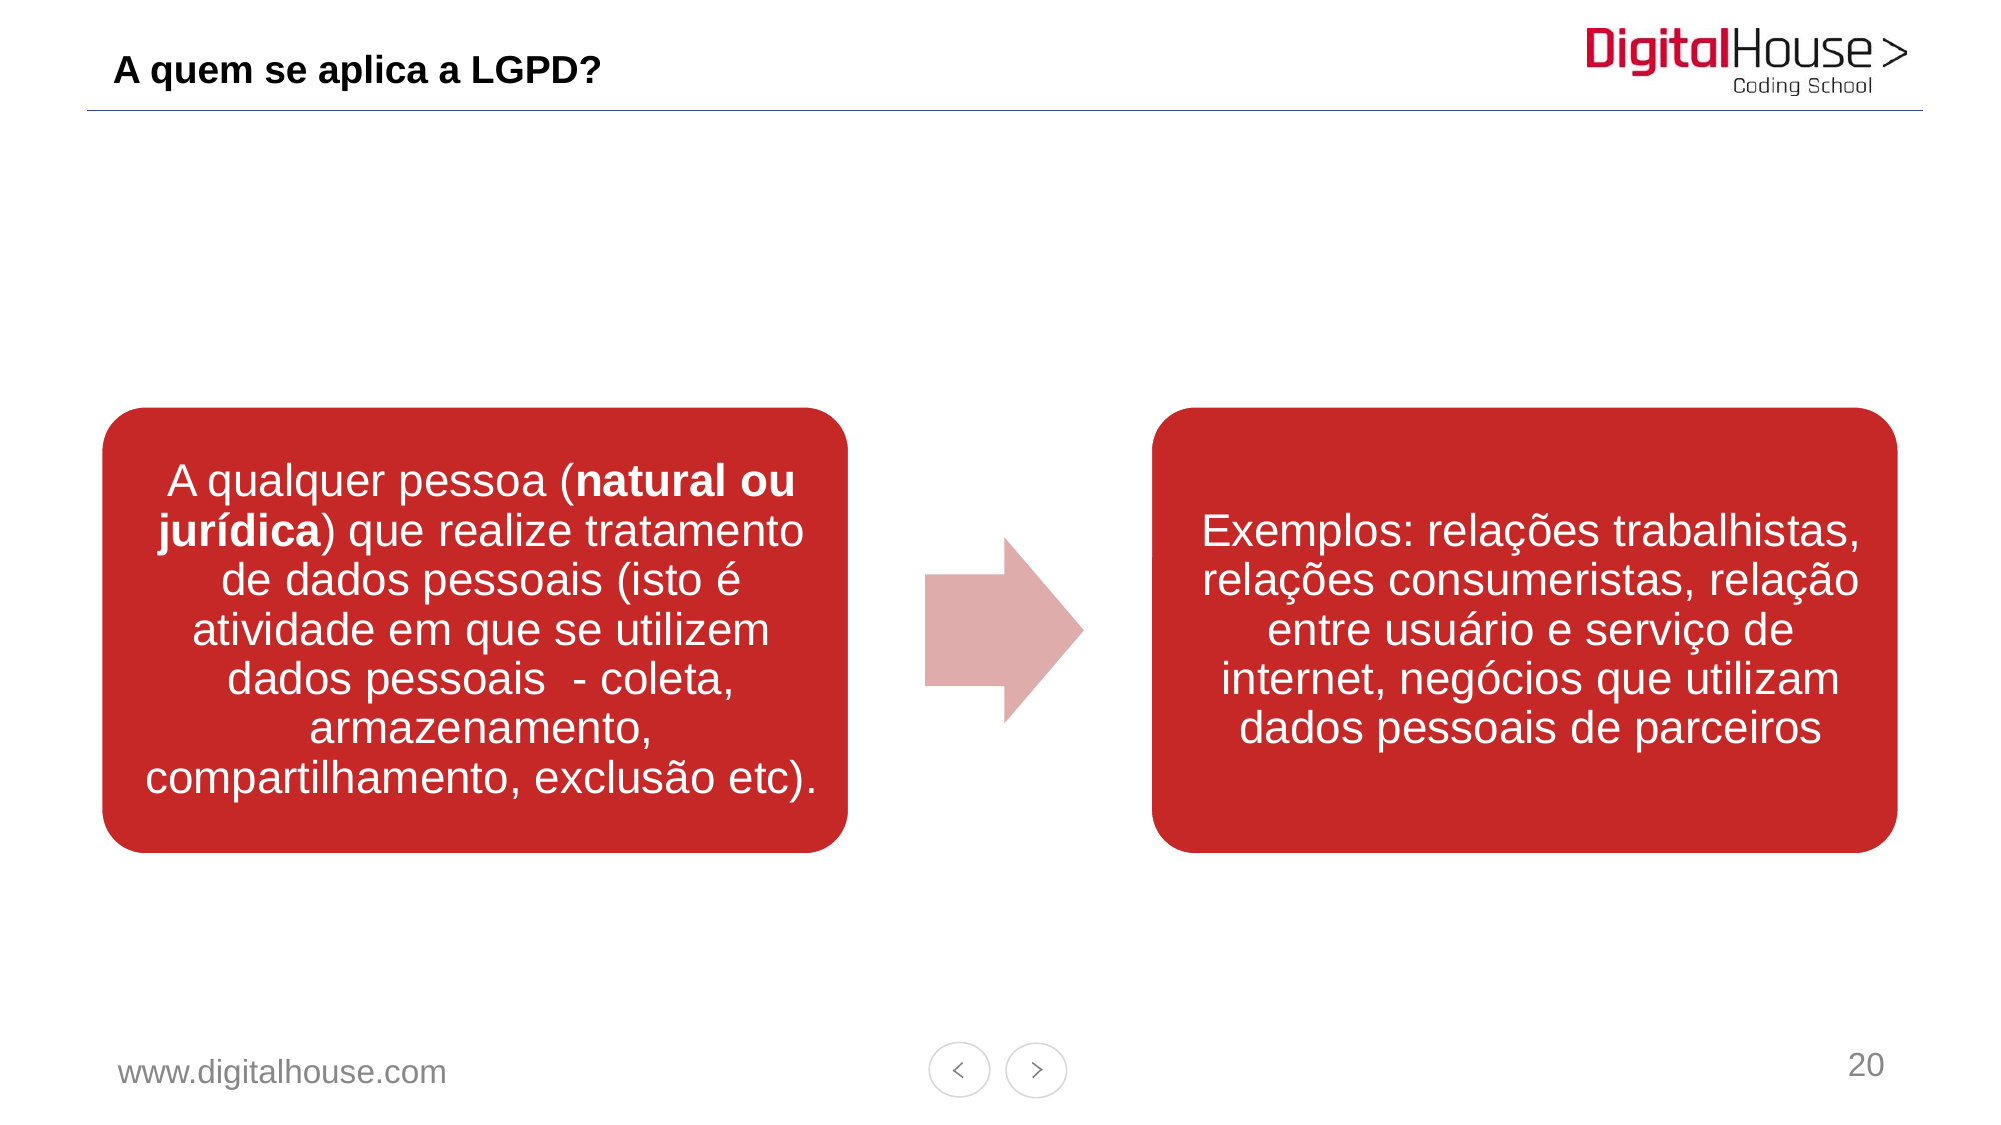

# A quem se aplica a LGPD?
A qualquer pessoa (natural ou jurídica) que realize tratamento de dados pessoais (isto é atividade em que se utilizem dados pessoais  - coleta, armazenamento, compartilhamento, exclusão etc).

Exemplos: relações trabalhistas, relações consumeristas, relação entre usuário e serviço de internet, negócios que utilizam dados pessoais de parceiros
20